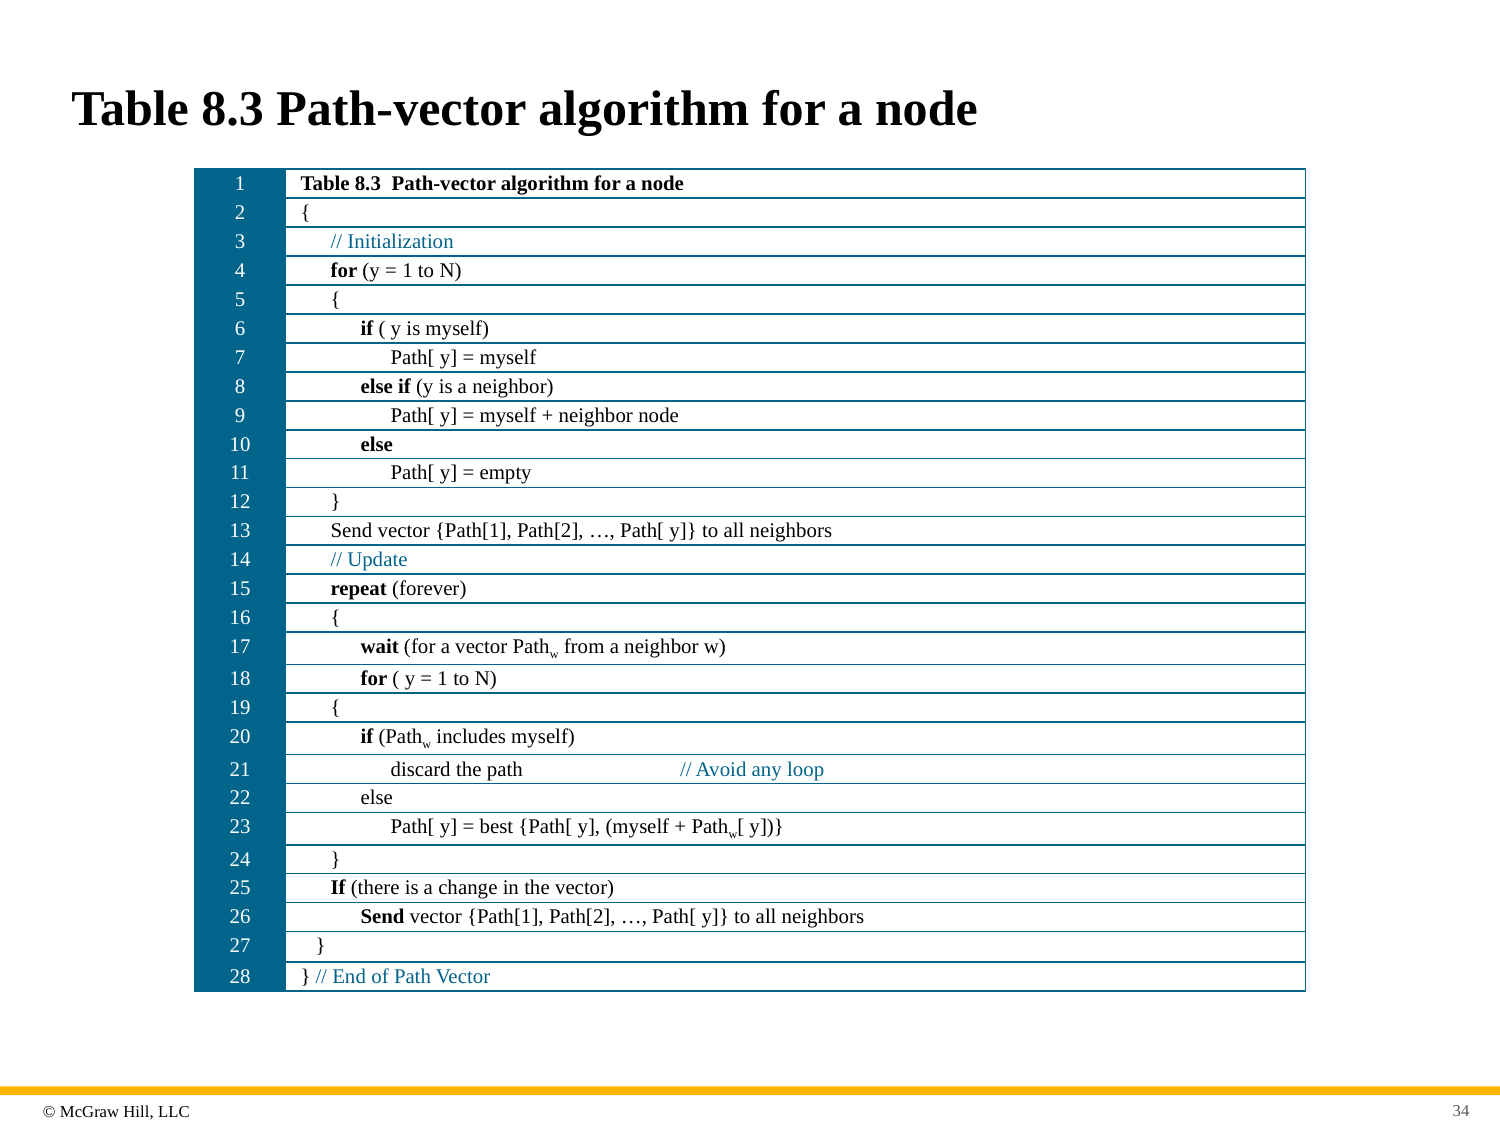

# Table 8.3 Path-vector algorithm for a node
| 1 | Table 8.3 Path-vector algorithm for a node |
| --- | --- |
| 2 | { |
| 3 | // Initialization |
| 4 | for (y = 1 to N) |
| 5 | { |
| 6 | if ( y is myself) |
| 7 | Path[ y] = myself |
| 8 | else if (y is a neighbor) |
| 9 | Path[ y] = myself + neighbor node |
| 10 | else |
| 11 | Path[ y] = empty |
| 12 | } |
| 13 | Send vector {Path[1], Path[2], …, Path[ y]} to all neighbors |
| 14 | // Update |
| 15 | repeat (forever) |
| 16 | { |
| 17 | wait (for a vector Pathw from a neighbor w) |
| 18 | for ( y = 1 to N) |
| 19 | { |
| 20 | if (Pathw includes myself) |
| 21 | discard the path // Avoid any loop |
| 22 | else |
| 23 | Path[ y] = best {Path[ y], (myself + Pathw[ y])} |
| 24 | } |
| 25 | If (there is a change in the vector) |
| 26 | Send vector {Path[1], Path[2], …, Path[ y]} to all neighbors |
| 27 | } |
| 28 | } // End of Path Vector |
34